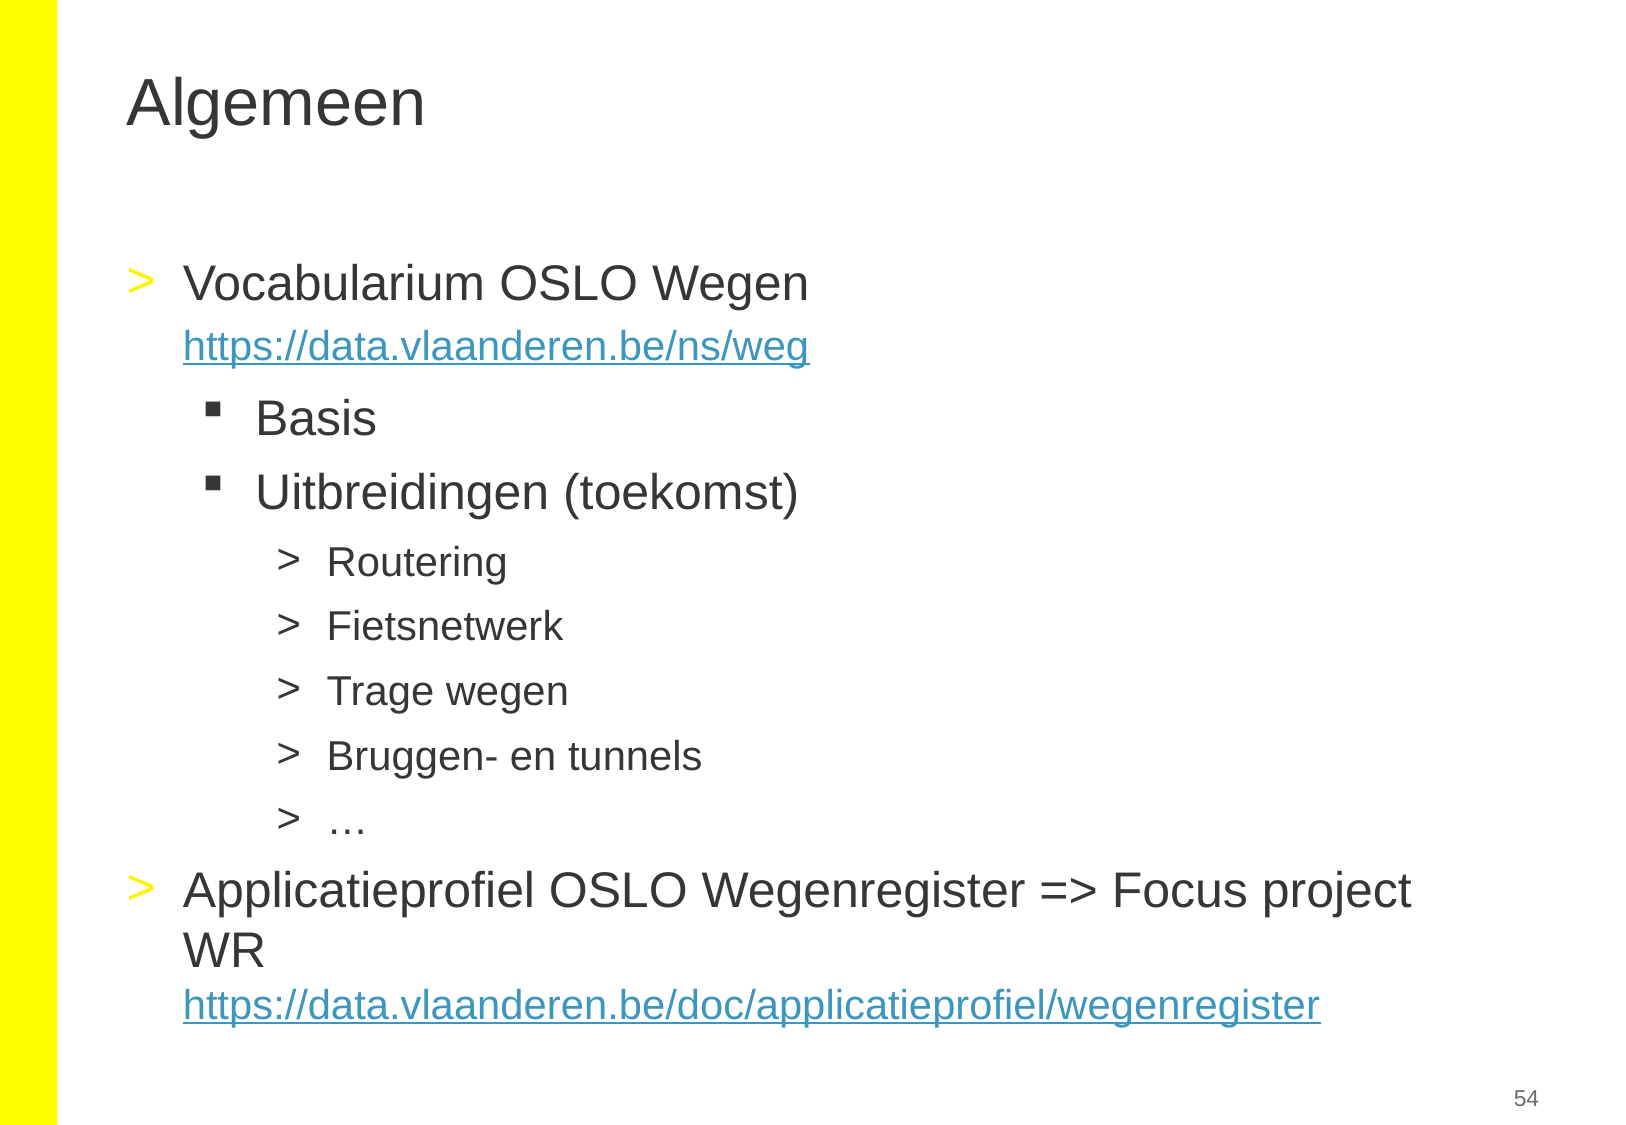

# Algemeen
Vocabularium OSLO Wegen
https://data.vlaanderen.be/ns/weg
Basis
Uitbreidingen (toekomst)
Routering
Fietsnetwerk
Trage wegen
Bruggen- en tunnels
…
Applicatieprofiel OSLO Wegenregister => Focus project WR
https://data.vlaanderen.be/doc/applicatieprofiel/wegenregister
54